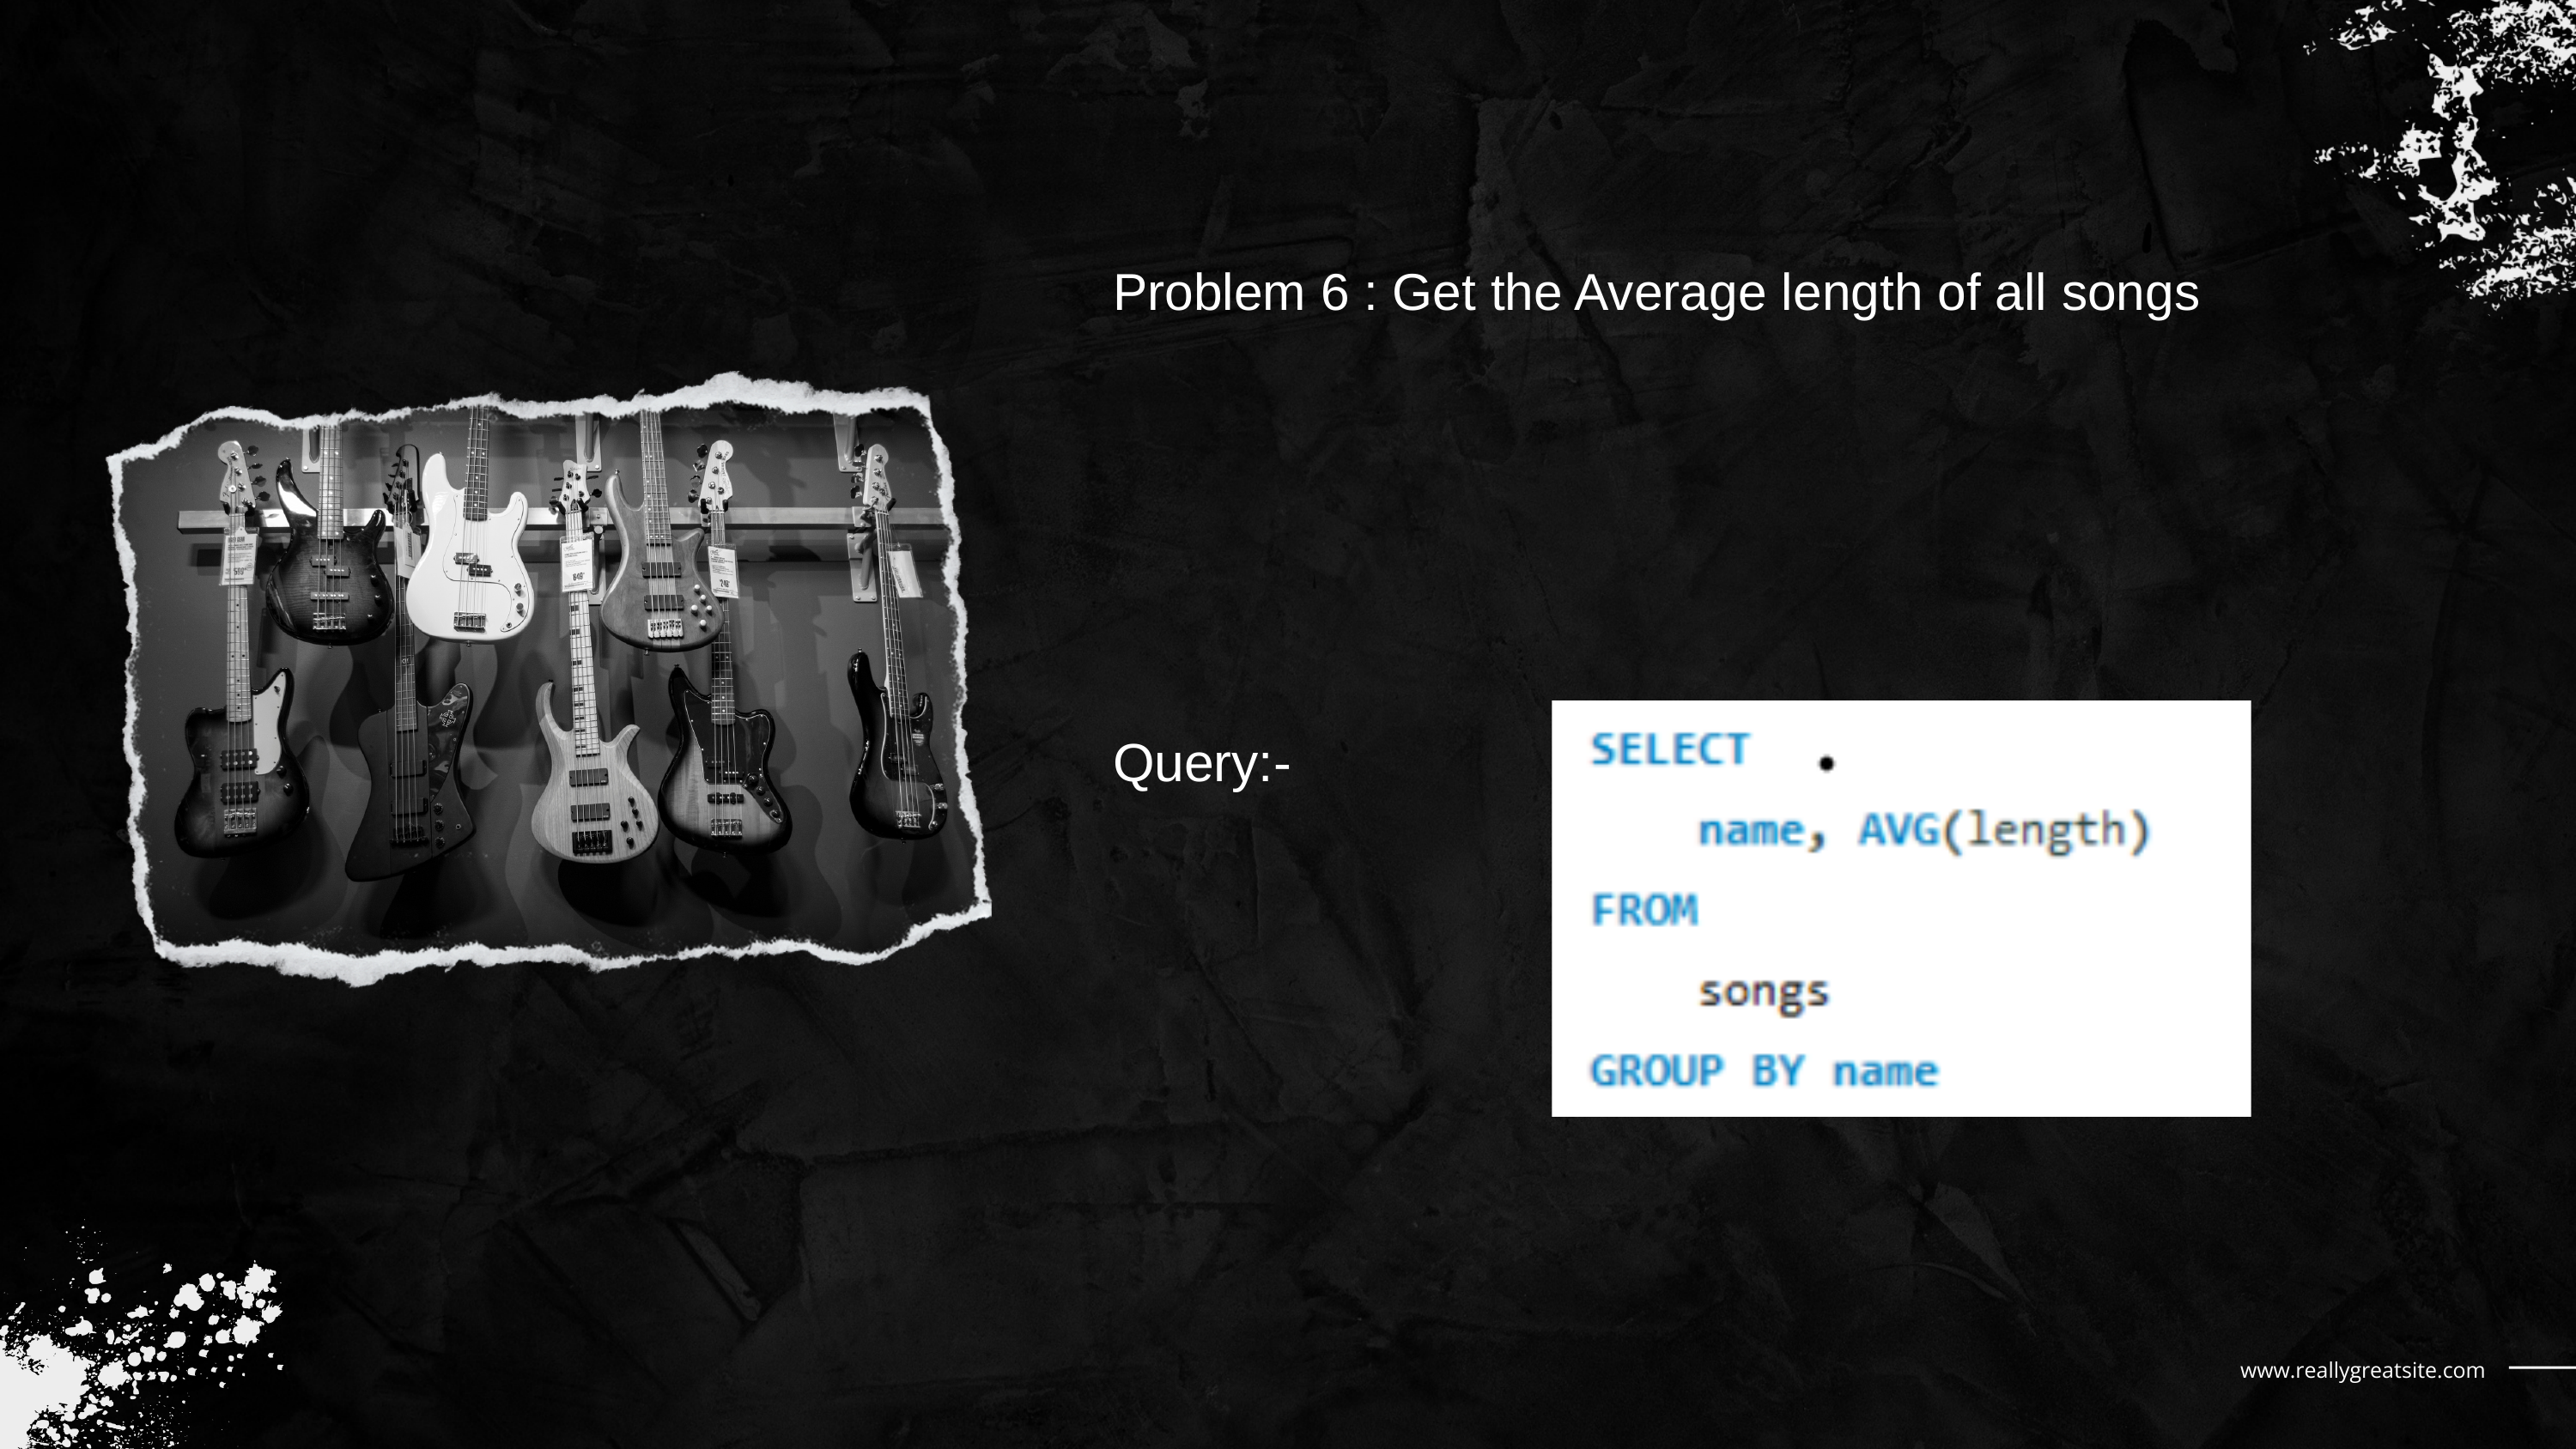

Problem 6 : Get the Average length of all songs

Query:-

www.reallygreatsite.com